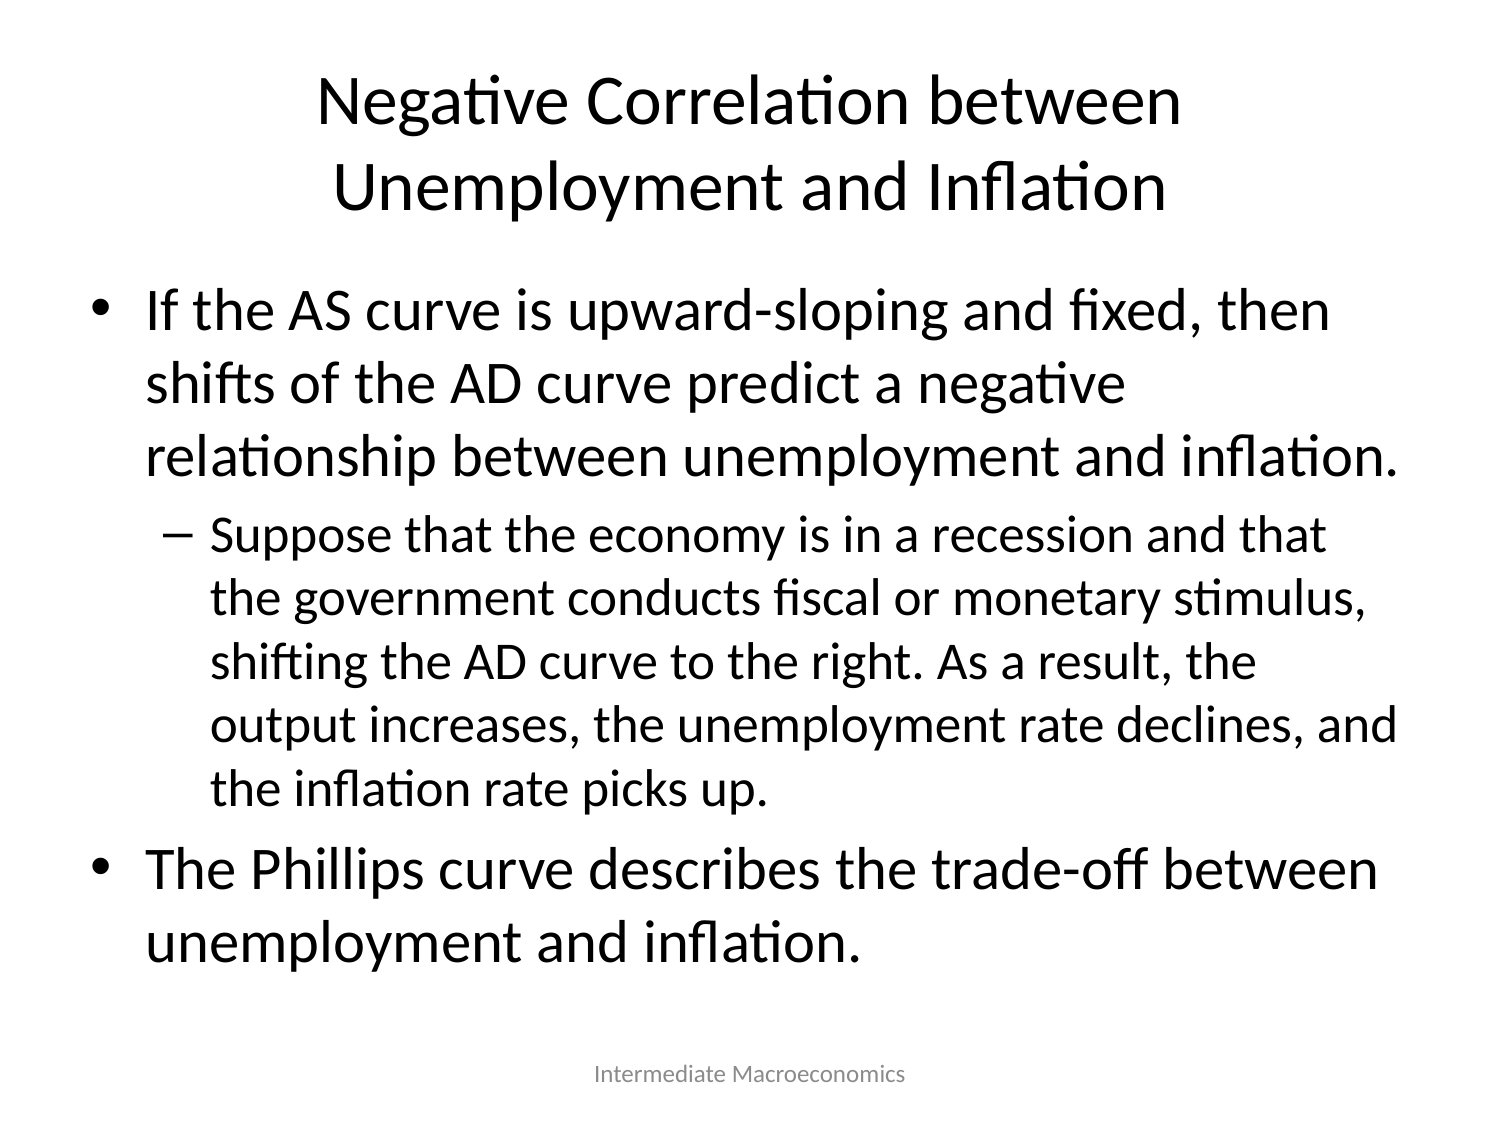

# Negative Correlation between Unemployment and Inflation
If the AS curve is upward-sloping and fixed, then shifts of the AD curve predict a negative relationship between unemployment and inflation.
Suppose that the economy is in a recession and that the government conducts fiscal or monetary stimulus, shifting the AD curve to the right. As a result, the output increases, the unemployment rate declines, and the inflation rate picks up.
The Phillips curve describes the trade-off between unemployment and inflation.
Intermediate Macroeconomics